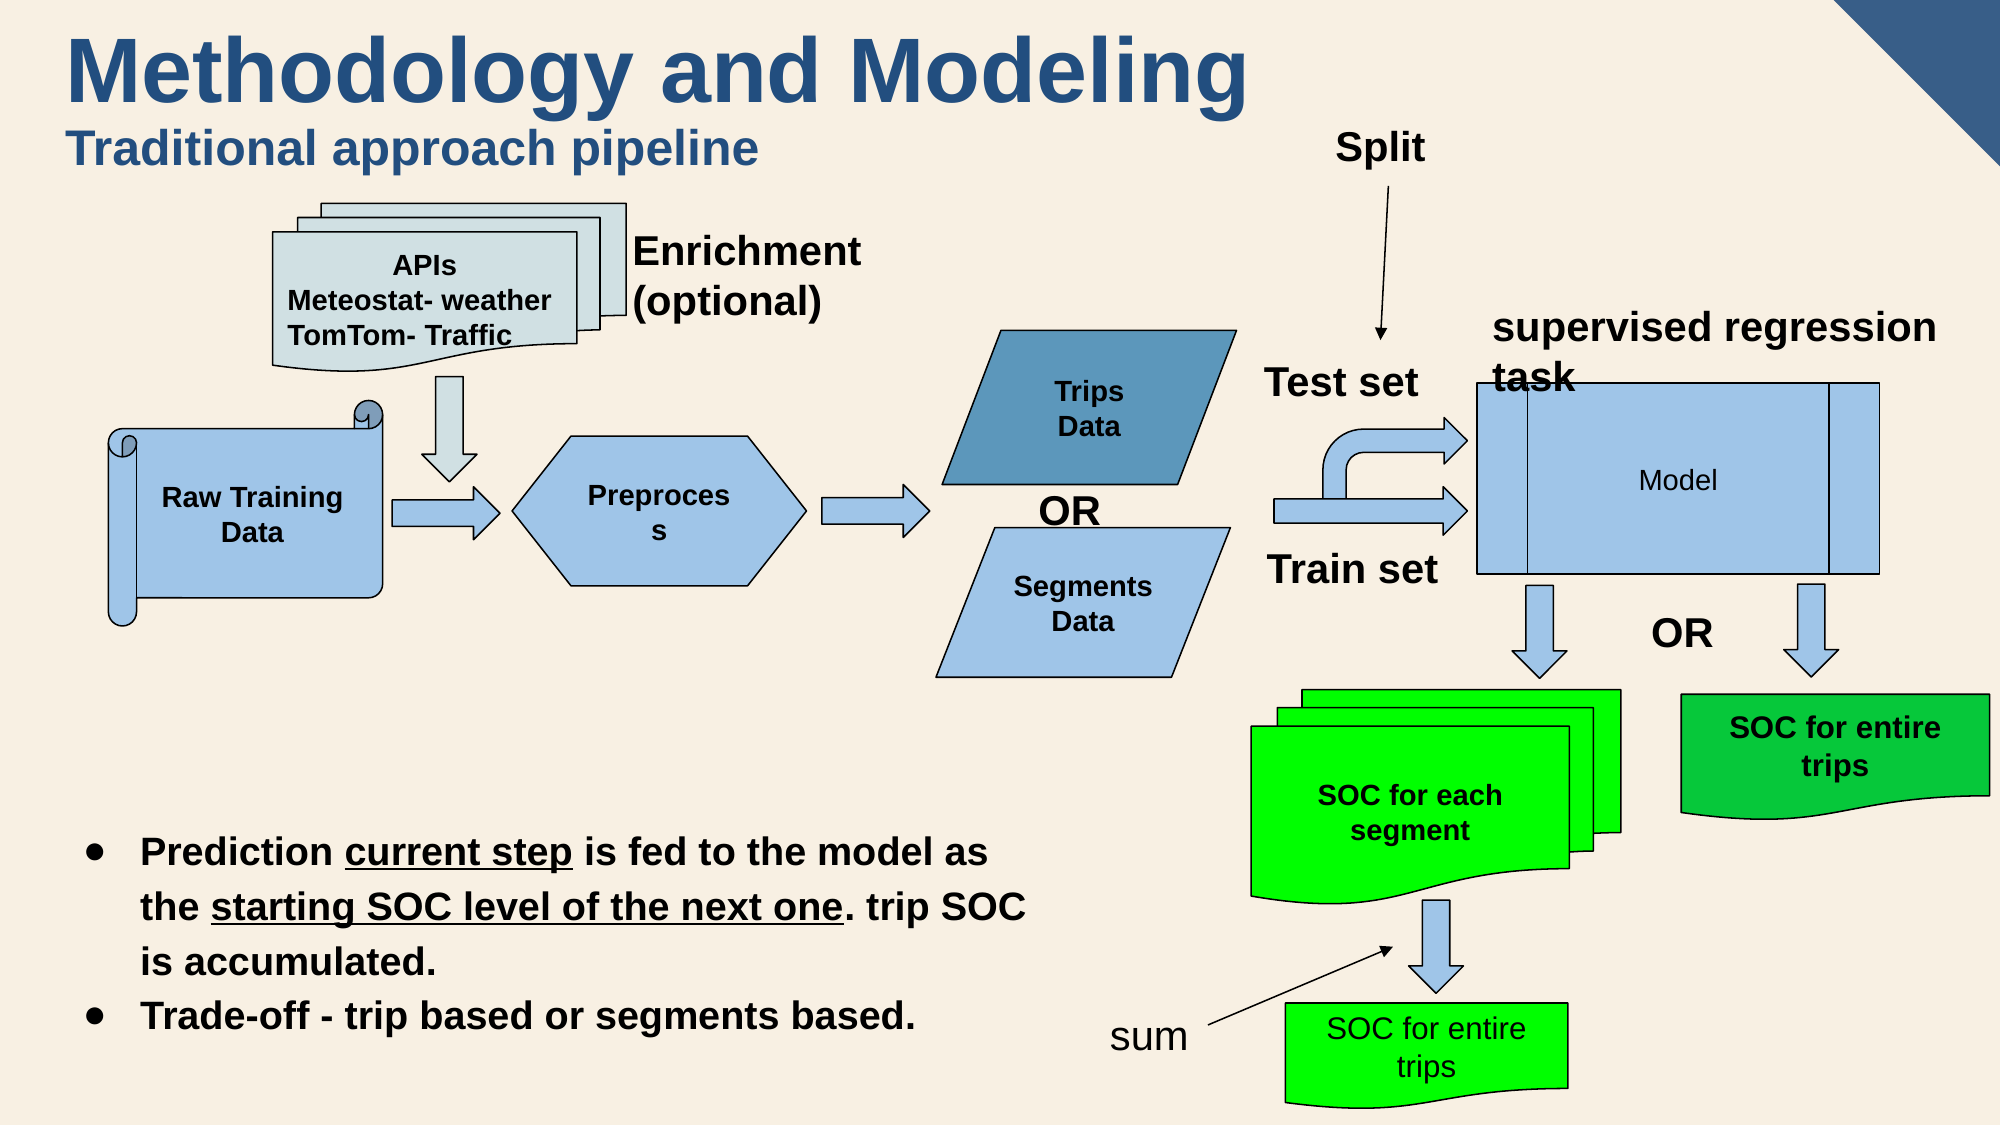

# Methodology and Modeling
Traditional approach pipeline

Split
Enrichment
(optional)
APIs
Meteostat- weather
TomTom- Traffic
supervised regression task
Trips
Data
Test set
Model
Raw Training Data

Preprocess
OR

Train set
Segments
Data
OR

SOC for each segment
SOC for entire trips
Prediction current step is fed to the model as the starting SOC level of the next one. trip SOC is accumulated.
Trade-off - trip based or segments based.

sum
SOC for entire trips